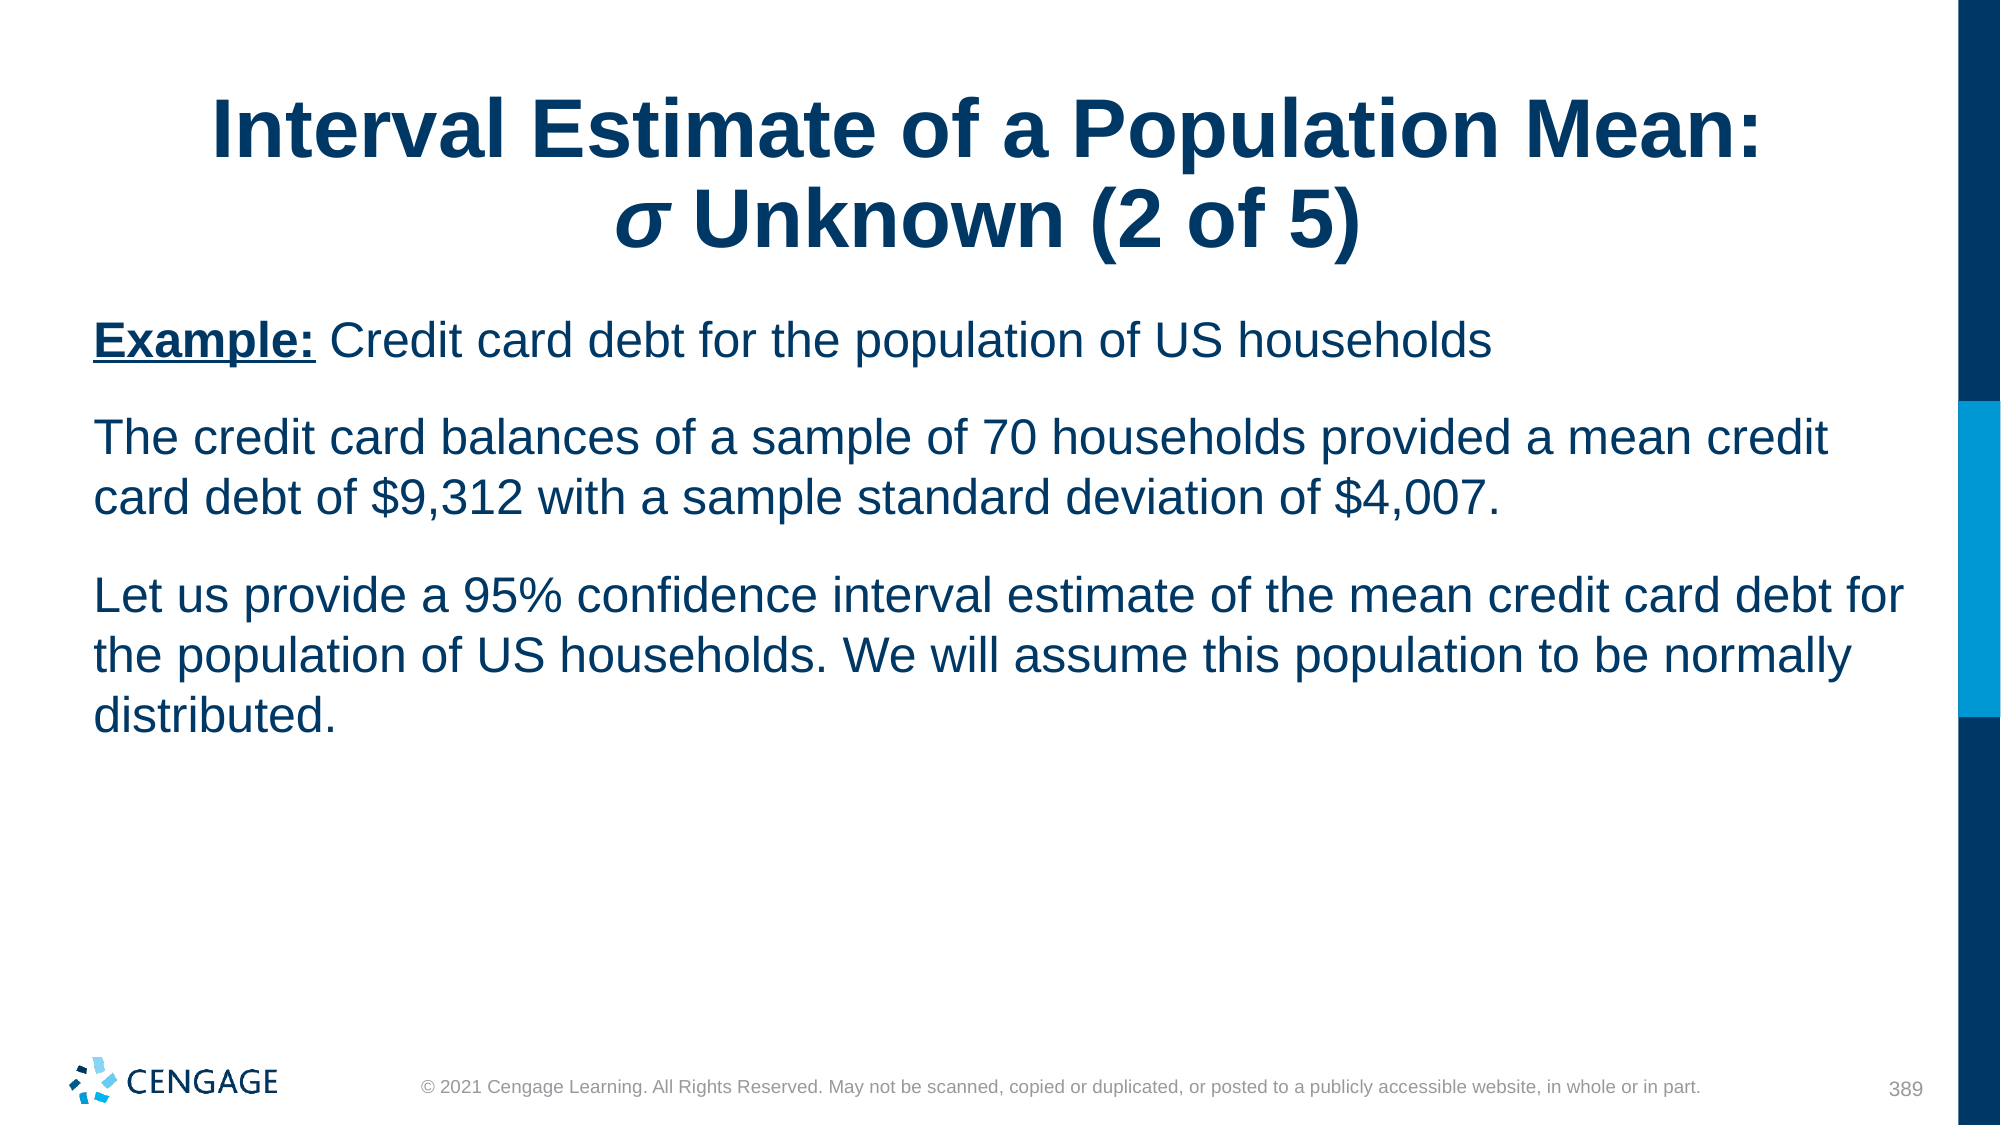

# Interval Estimate of a Population Mean: σ Unknown (2 of 5)
Example: Credit card debt for the population of US households
The credit card balances of a sample of 70 households provided a mean credit card debt of $9,312 with a sample standard deviation of $4,007.
Let us provide a 95% confidence interval estimate of the mean credit card debt for the population of US households. We will assume this population to be normally distributed.